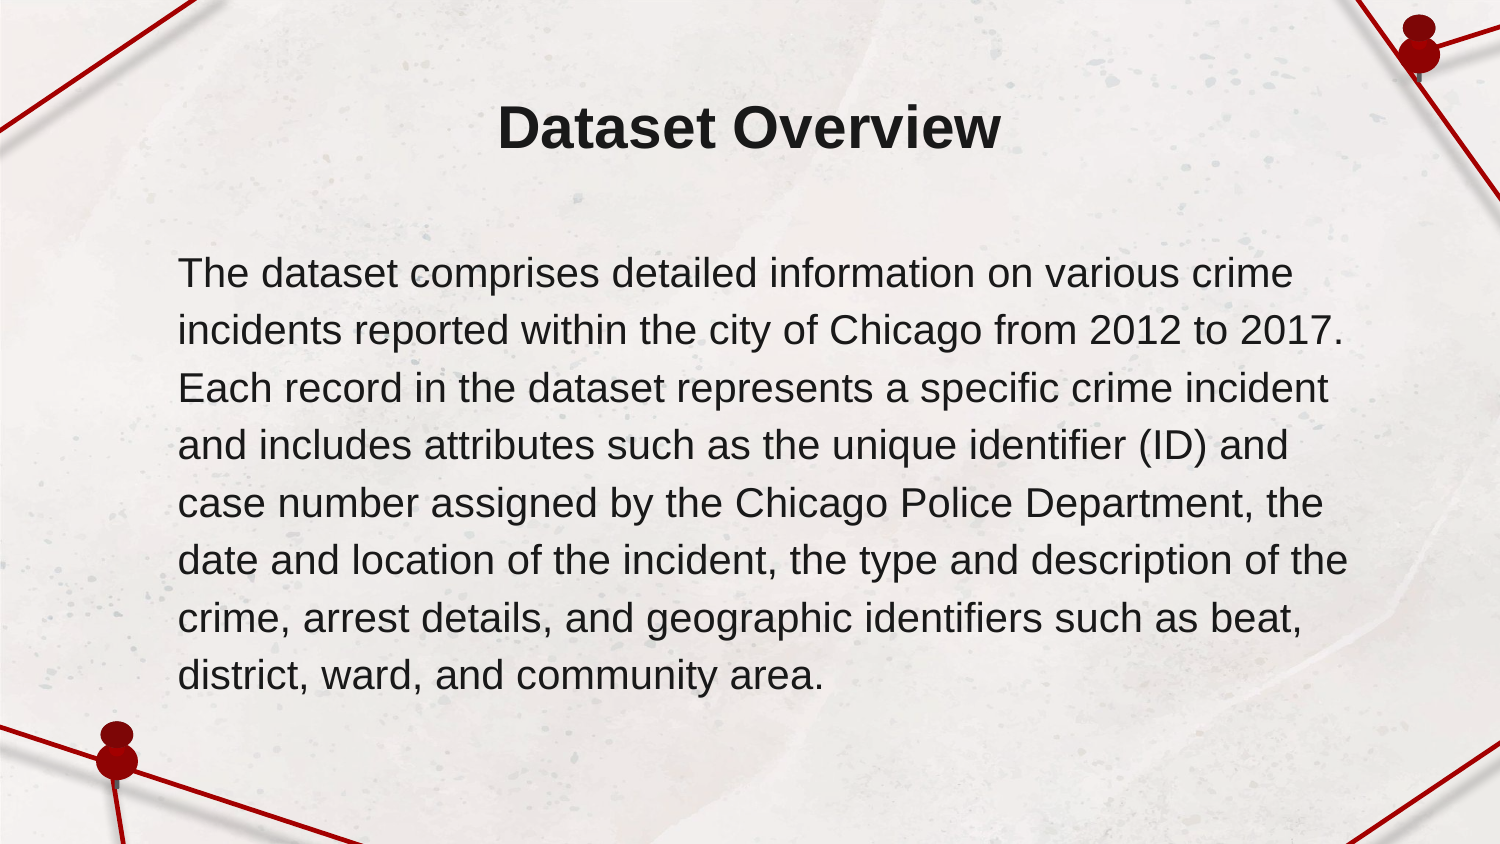

# Dataset Overview
The dataset comprises detailed information on various crime incidents reported within the city of Chicago from 2012 to 2017. Each record in the dataset represents a specific crime incident and includes attributes such as the unique identifier (ID) and case number assigned by the Chicago Police Department, the date and location of the incident, the type and description of the crime, arrest details, and geographic identifiers such as beat, district, ward, and community area.